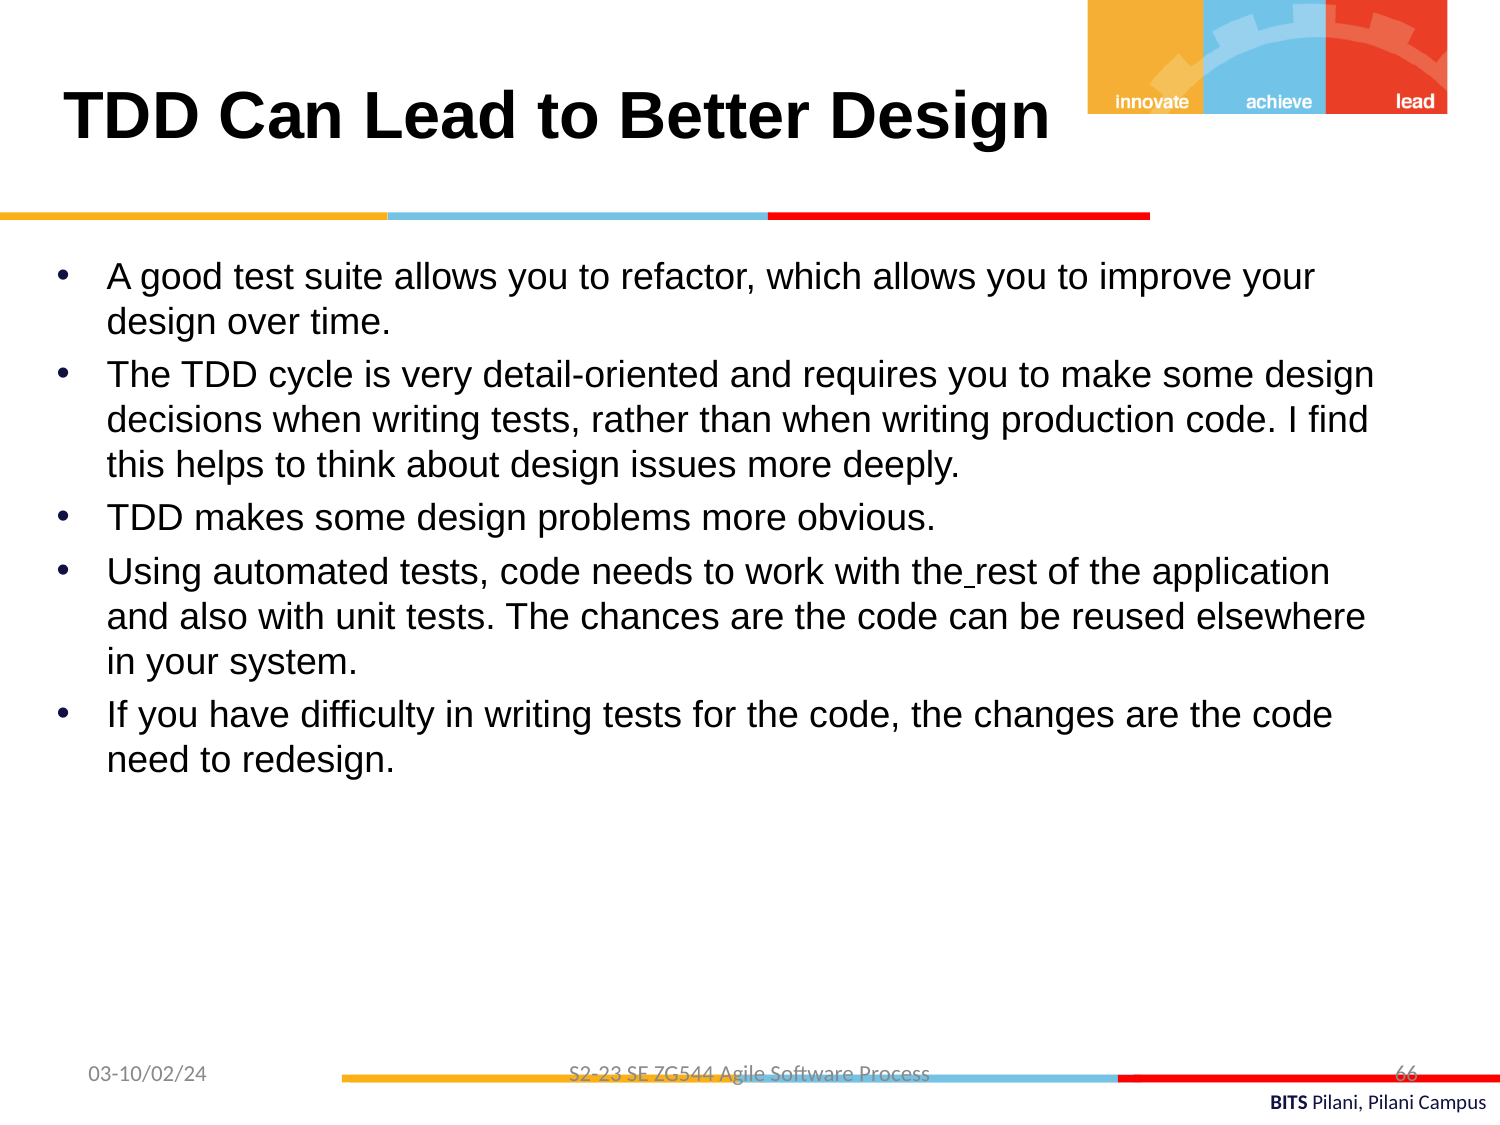

TDD Can Lead to Better Design
A good test suite allows you to refactor, which allows you to improve your design over time.
The TDD cycle is very detail-oriented and requires you to make some design decisions when writing tests, rather than when writing production code. I find this helps to think about design issues more deeply.
TDD makes some design problems more obvious.
Using automated tests, code needs to work with the rest of the application and also with unit tests. The chances are the code can be reused elsewhere in your system.
If you have difficulty in writing tests for the code, the changes are the code need to redesign.
03-10/02/24
S2-23 SE ZG544 Agile Software Process
66